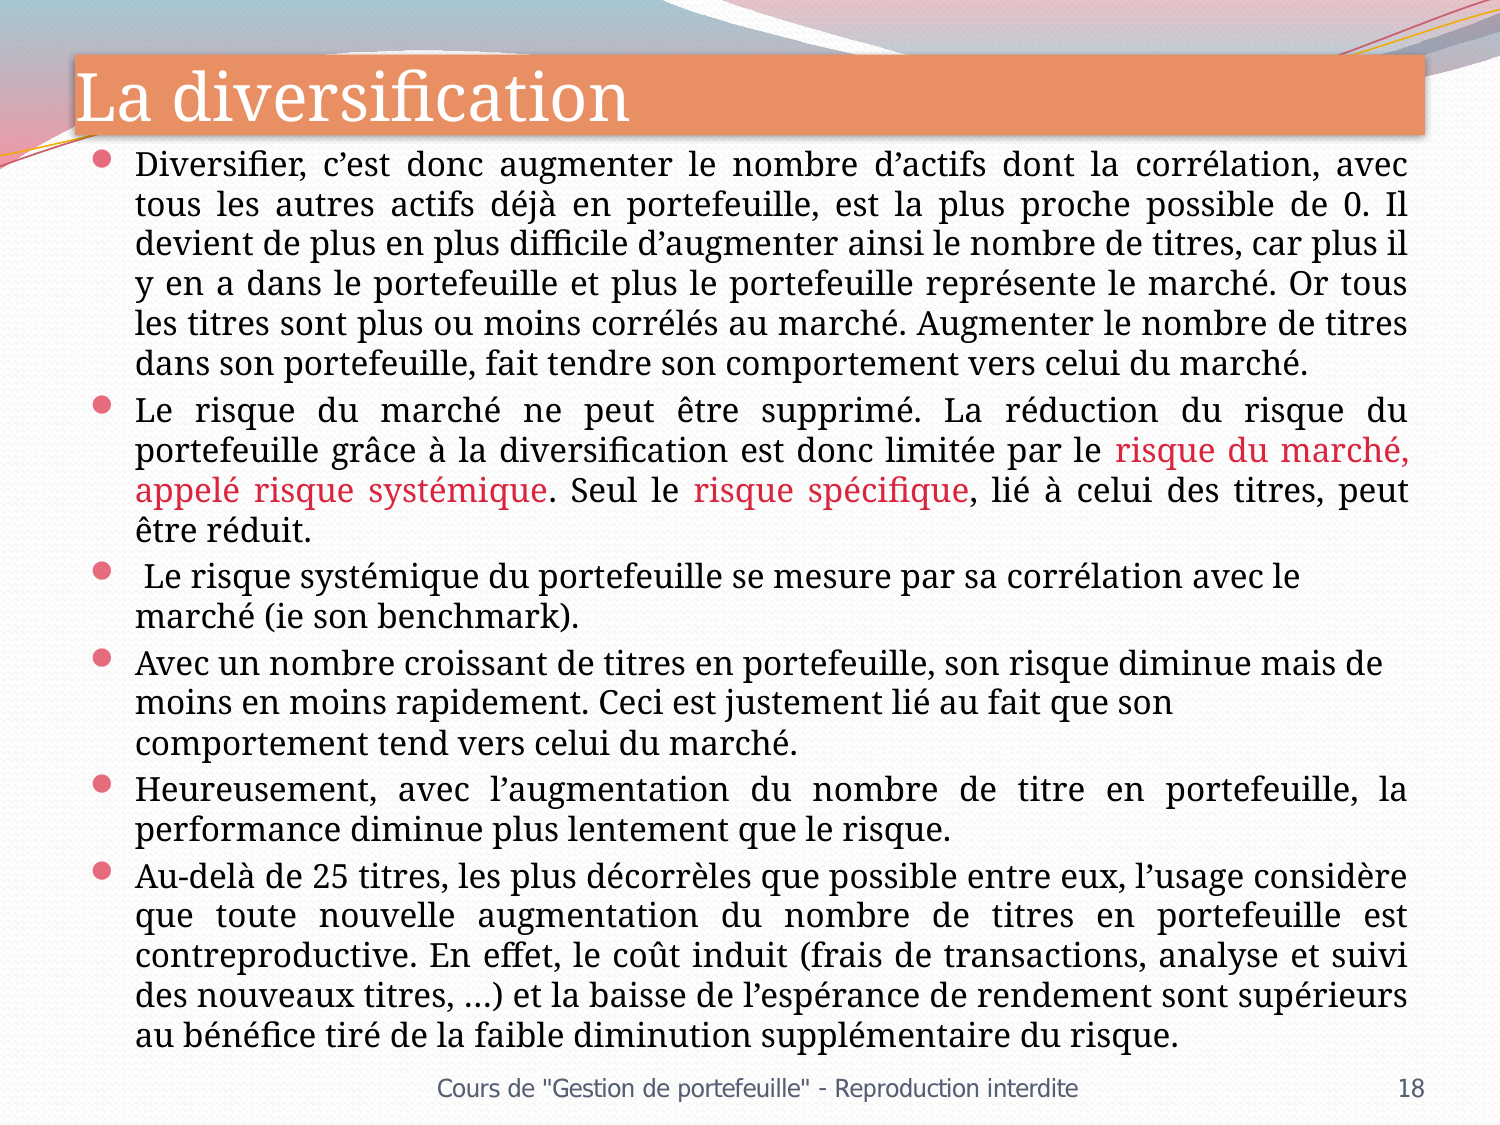

# La diversification
Diversifier, c’est donc augmenter le nombre d’actifs dont la corrélation, avec tous les autres actifs déjà en portefeuille, est la plus proche possible de 0. Il devient de plus en plus difficile d’augmenter ainsi le nombre de titres, car plus il y en a dans le portefeuille et plus le portefeuille représente le marché. Or tous les titres sont plus ou moins corrélés au marché. Augmenter le nombre de titres dans son portefeuille, fait tendre son comportement vers celui du marché.
Le risque du marché ne peut être supprimé. La réduction du risque du portefeuille grâce à la diversification est donc limitée par le risque du marché, appelé risque systémique. Seul le risque spécifique, lié à celui des titres, peut être réduit.
 Le risque systémique du portefeuille se mesure par sa corrélation avec le marché (ie son benchmark).
Avec un nombre croissant de titres en portefeuille, son risque diminue mais de moins en moins rapidement. Ceci est justement lié au fait que son comportement tend vers celui du marché.
Heureusement, avec l’augmentation du nombre de titre en portefeuille, la performance diminue plus lentement que le risque.
Au-delà de 25 titres, les plus décorrèles que possible entre eux, l’usage considère que toute nouvelle augmentation du nombre de titres en portefeuille est contreproductive. En effet, le coût induit (frais de transactions, analyse et suivi des nouveaux titres, …) et la baisse de l’espérance de rendement sont supérieurs au bénéfice tiré de la faible diminution supplémentaire du risque.
18
Cours de "Gestion de portefeuille" - Reproduction interdite